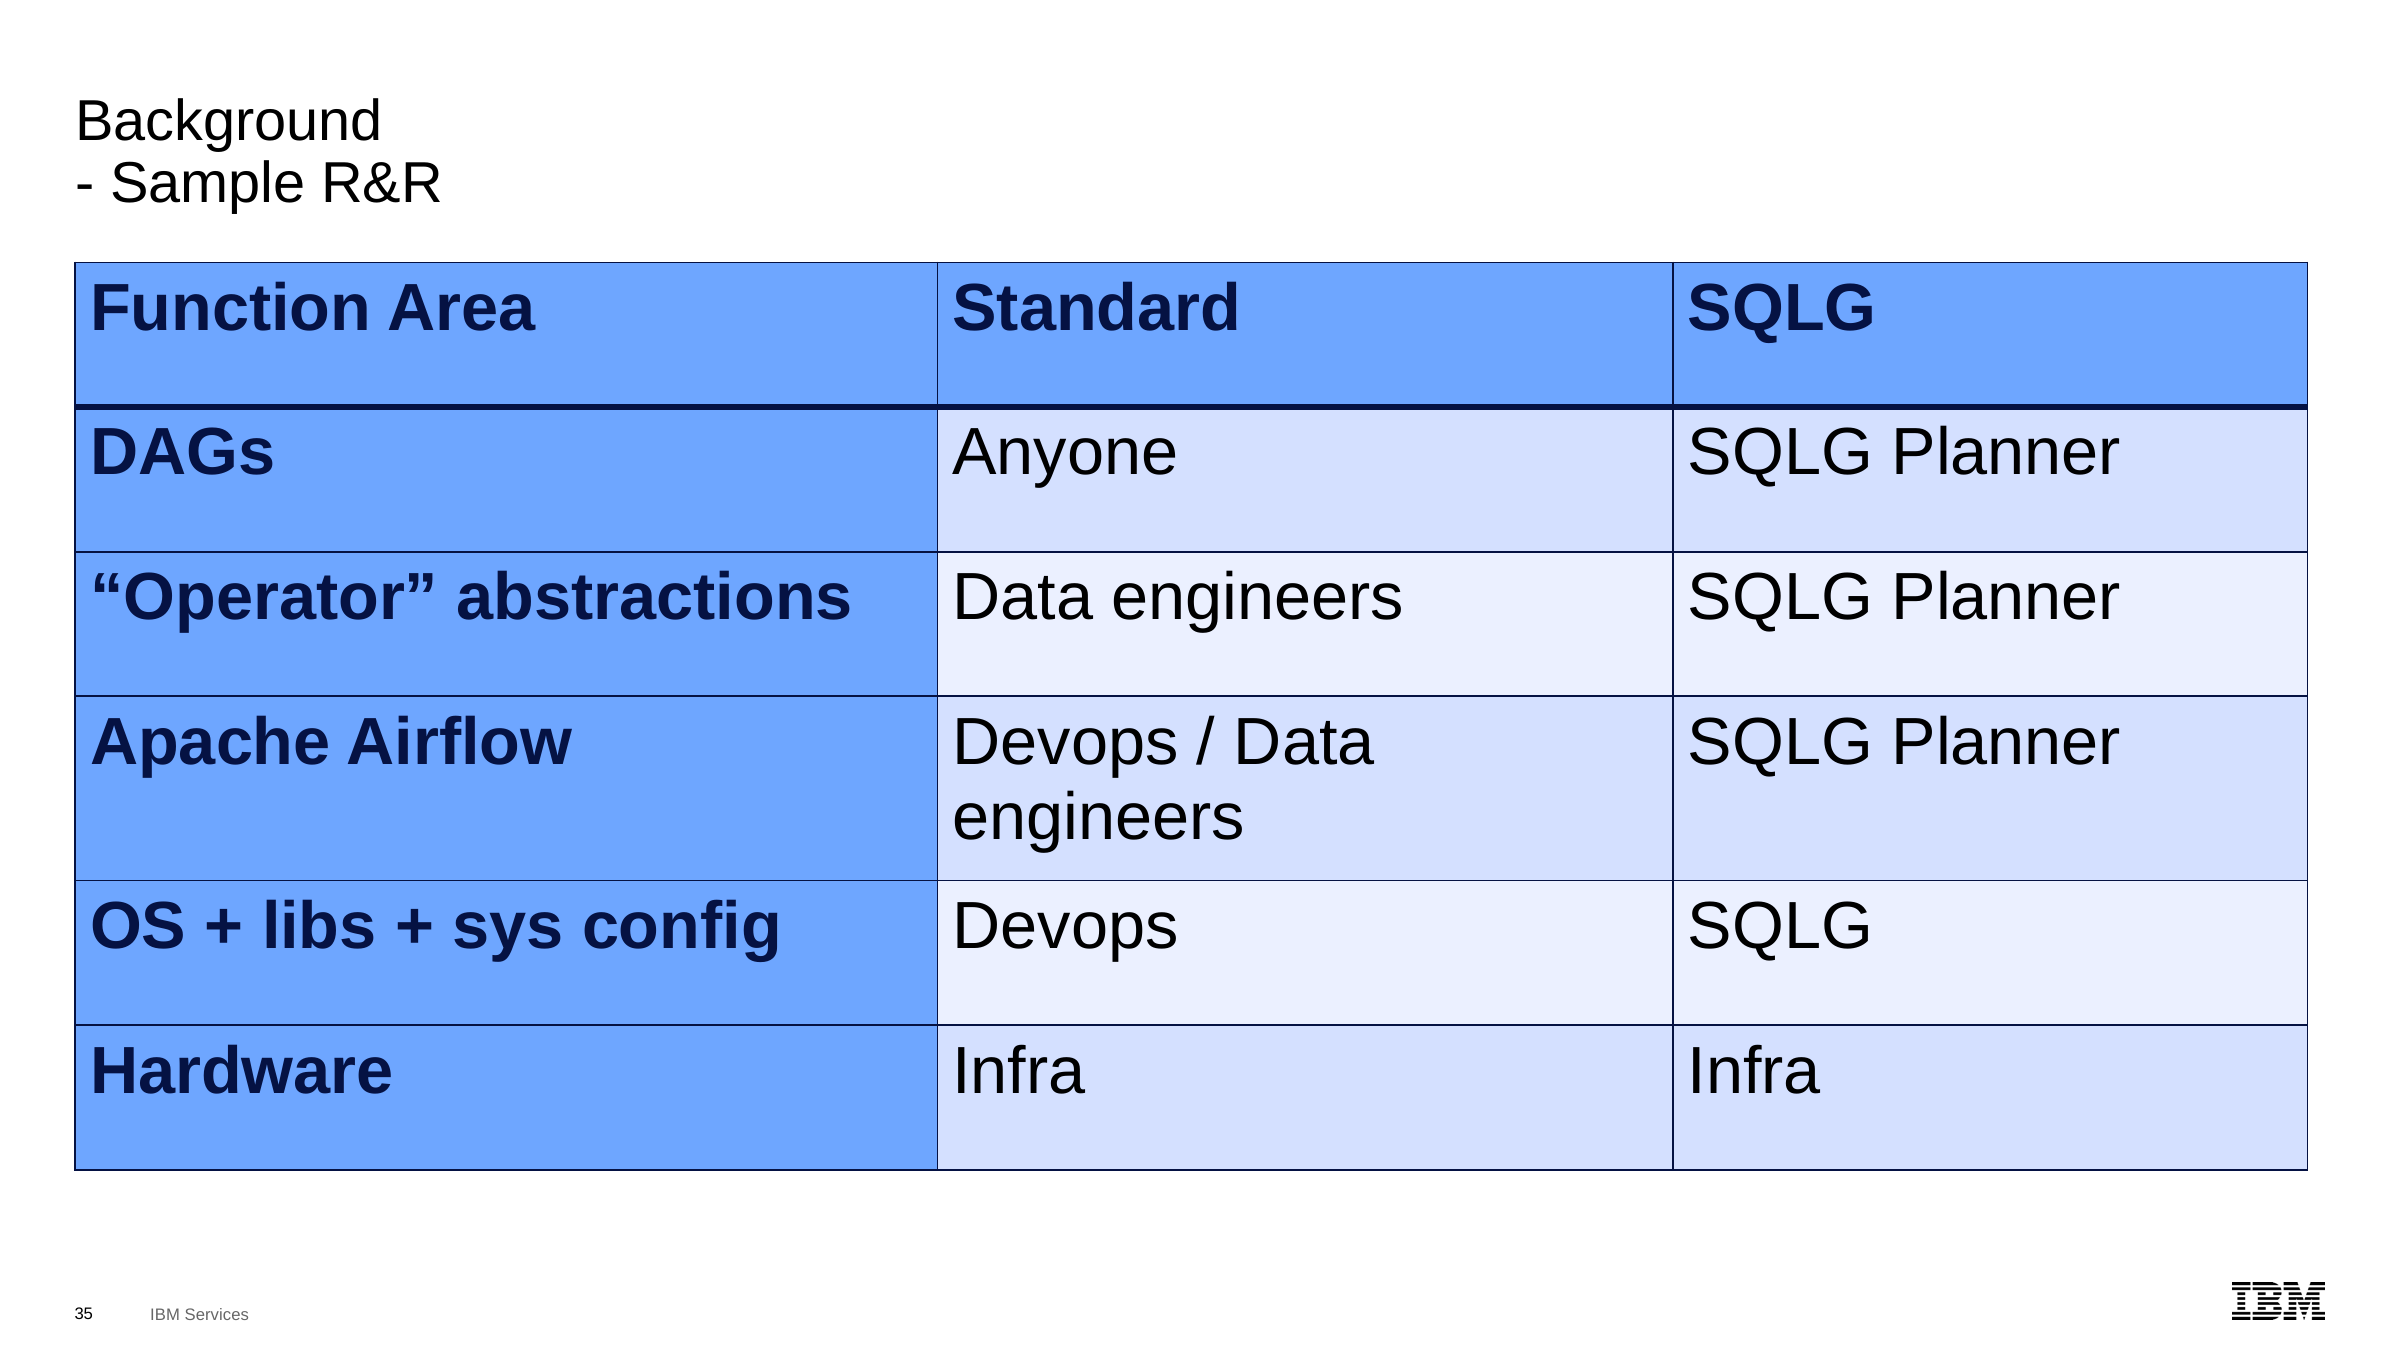

# Background - Sample R&R
| Function Area | Standard | SQLG |
| --- | --- | --- |
| DAGs | Anyone | SQLG Planner |
| “Operator” abstractions | Data engineers | SQLG Planner |
| Apache Airflow | Devops / Data engineers | SQLG Planner |
| OS + libs + sys config | Devops | SQLG |
| Hardware | Infra | Infra |